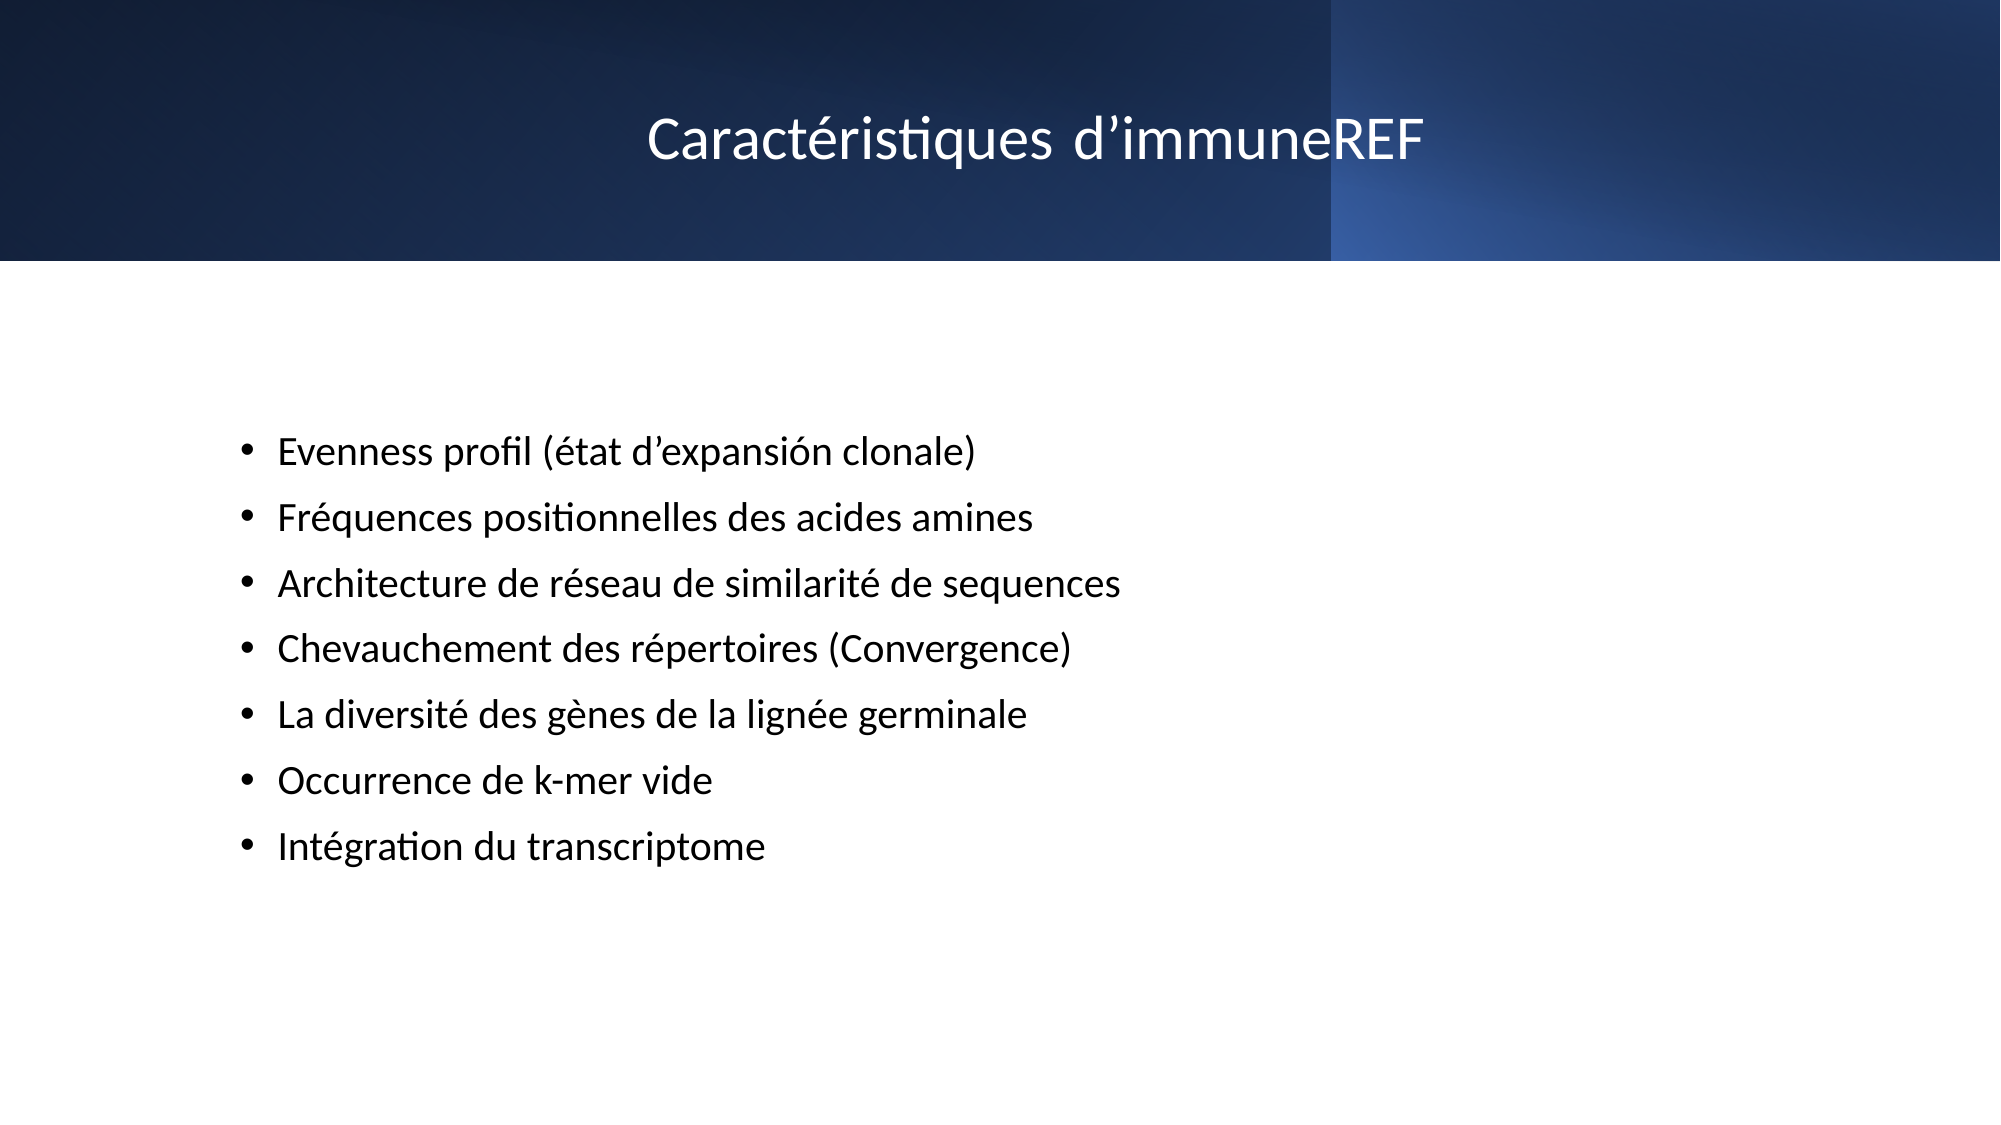

Caractéristiques d’immuneREF
Evenness profil (état d’expansión clonale)
Fréquences positionnelles des acides amines
Architecture de réseau de similarité de sequences
Chevauchement des répertoires (Convergence)
La diversité des gènes de la lignée germinale
Occurrence de k-mer vide
Intégration du transcriptome